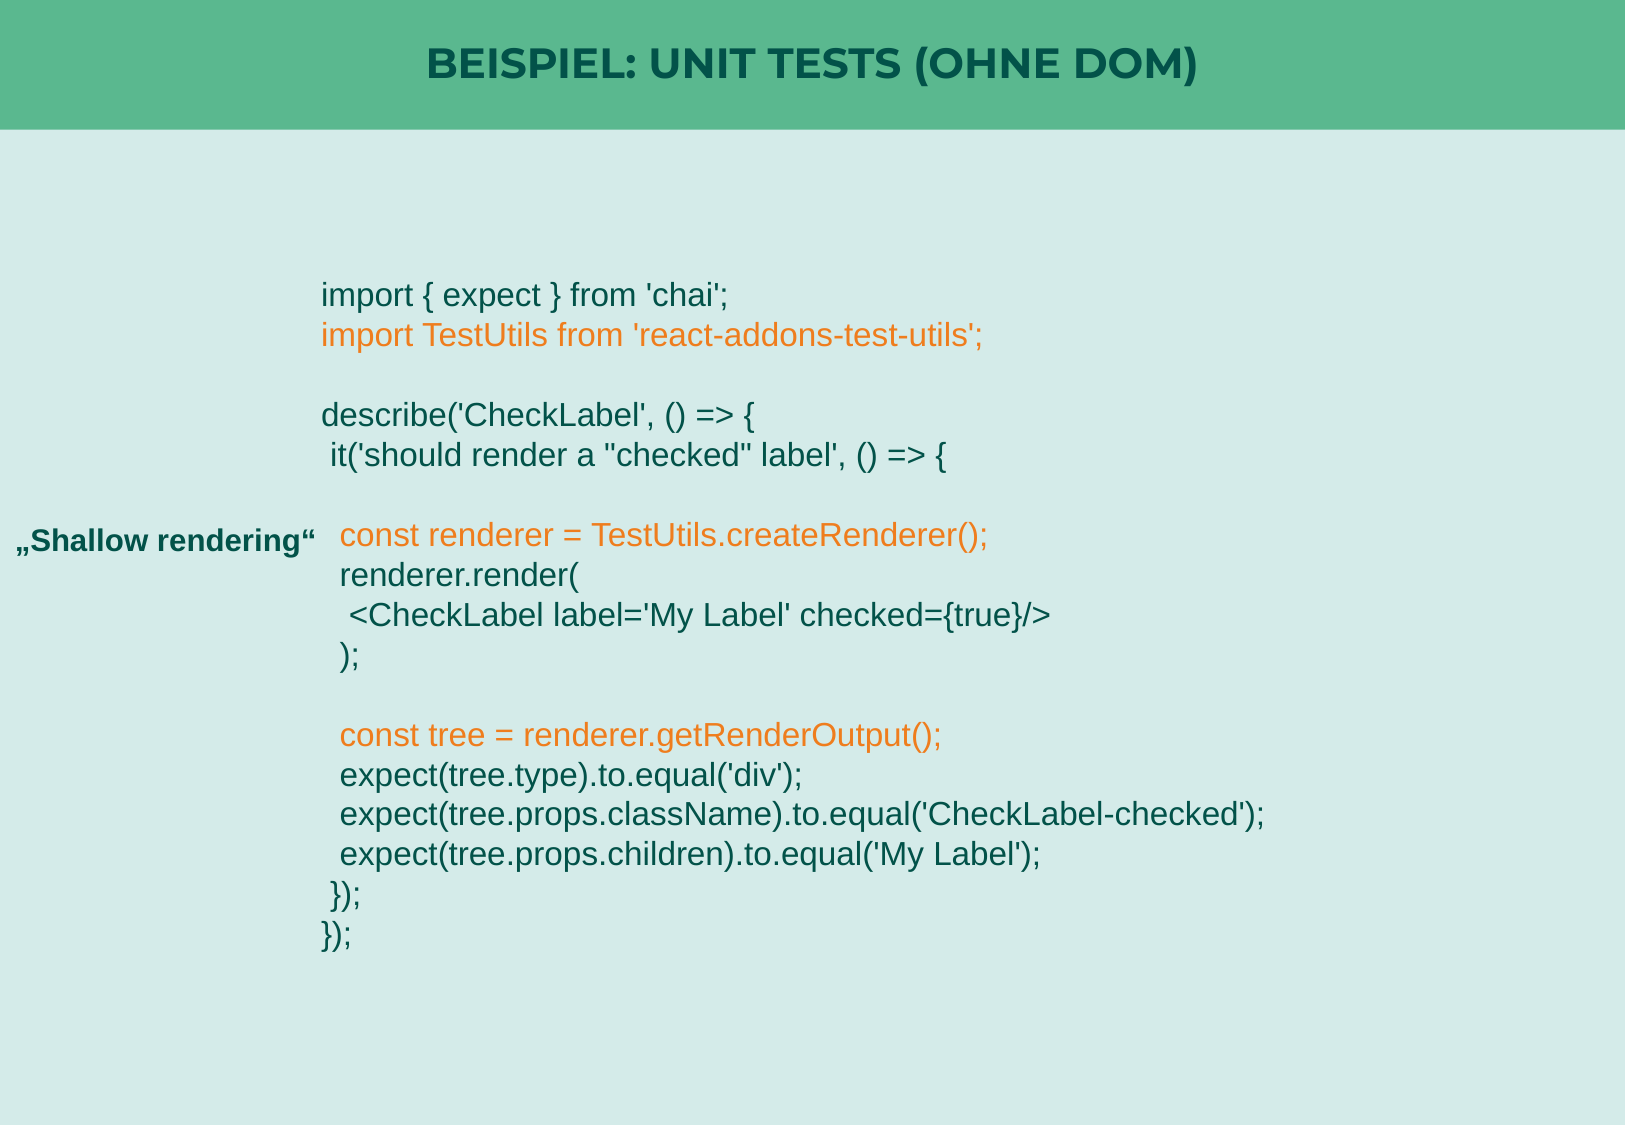

# Beispiel: Unit Tests (Ohne DOM)
import { expect } from 'chai';
import TestUtils from 'react-addons-test-utils';

describe('CheckLabel', () => {
 it('should render a "checked" label', () => {

  const renderer = TestUtils.createRenderer();
  renderer.render(
   <CheckLabel label='My Label' checked={true}/>
  );

  const tree = renderer.getRenderOutput();
  expect(tree.type).to.equal('div');
  expect(tree.props.className).to.equal('CheckLabel-checked');
  expect(tree.props.children).to.equal('My Label');
 });
});
„Shallow rendering“